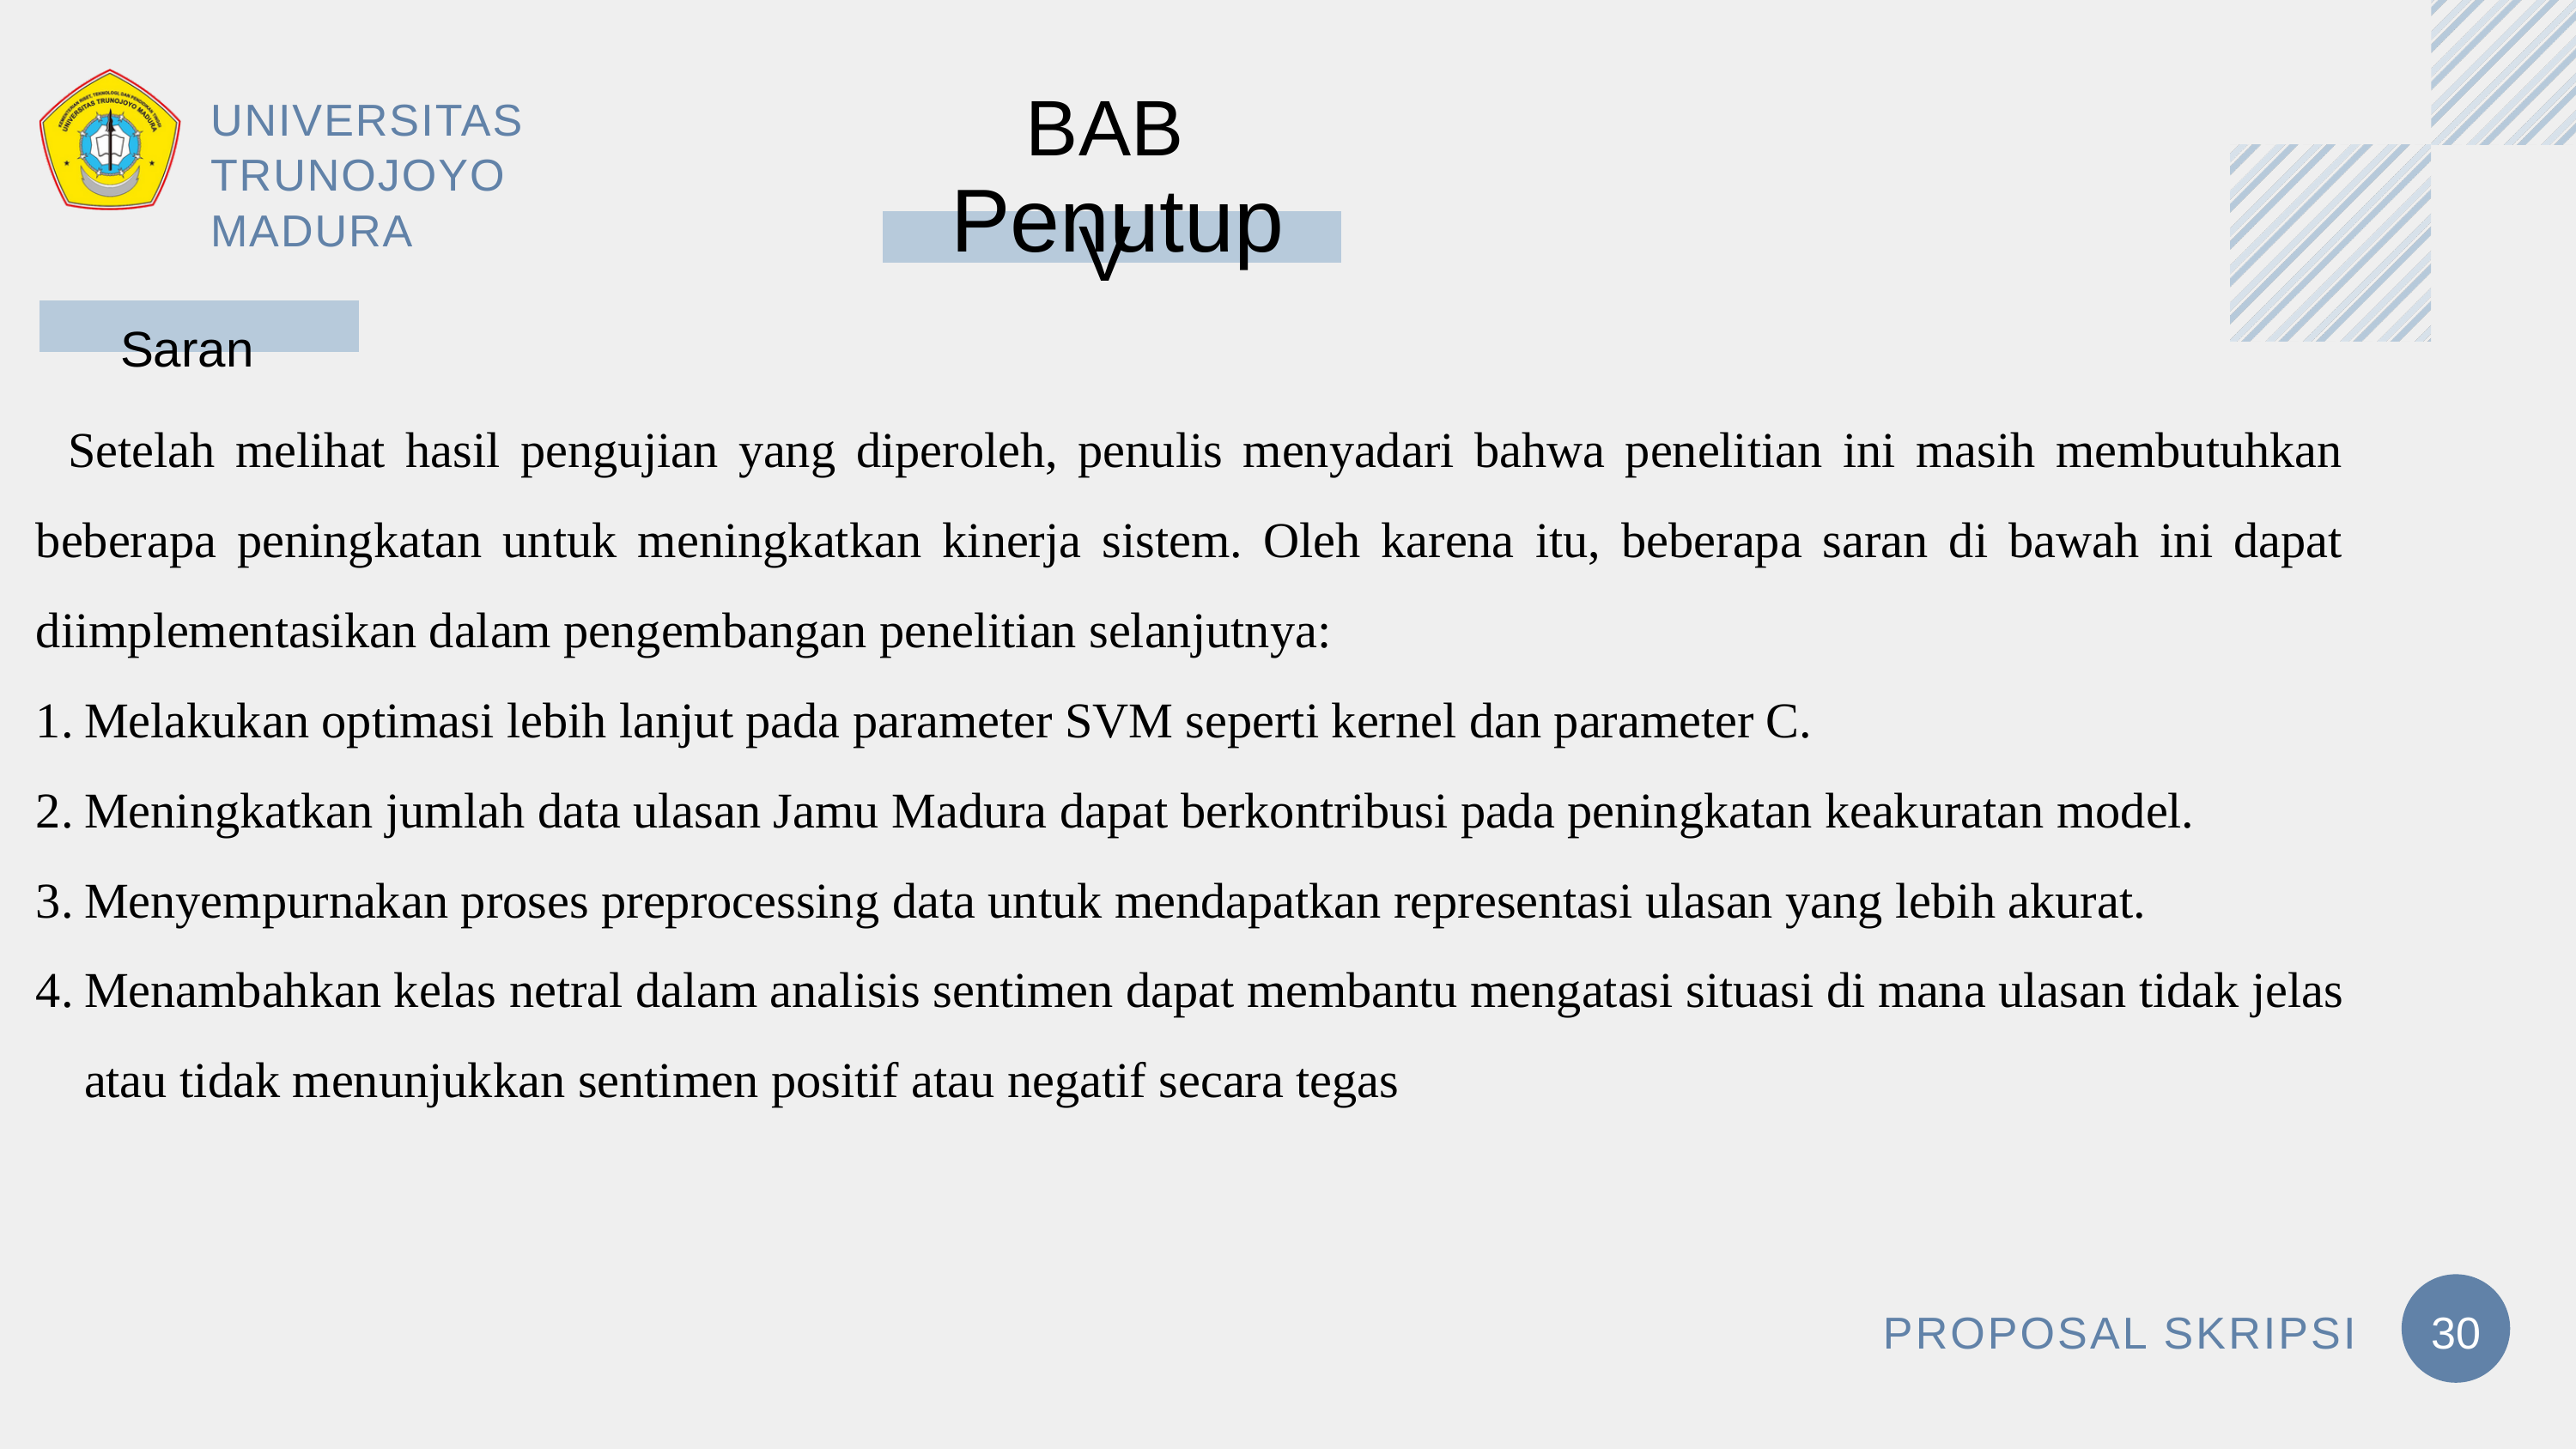

BAB V

UNIVERSITAS
TRUNOJOYO MADURA
Penutup

Saran

Setelah melihat hasil pengujian yang diperoleh, penulis menyadari bahwa penelitian ini masih membutuhkan beberapa peningkatan untuk meningkatkan kinerja sistem. Oleh karena itu, beberapa saran di bawah ini dapat diimplementasikan dalam pengembangan penelitian selanjutnya:
Melakukan optimasi lebih lanjut pada parameter SVM seperti kernel dan parameter C.
Meningkatkan jumlah data ulasan Jamu Madura dapat berkontribusi pada peningkatan keakuratan model.
Menyempurnakan proses preprocessing data untuk mendapatkan representasi ulasan yang lebih akurat.
Menambahkan kelas netral dalam analisis sentimen dapat membantu mengatasi situasi di mana ulasan tidak jelas atau tidak menunjukkan sentimen positif atau negatif secara tegas

PROPOSAL SKRIPSI
30